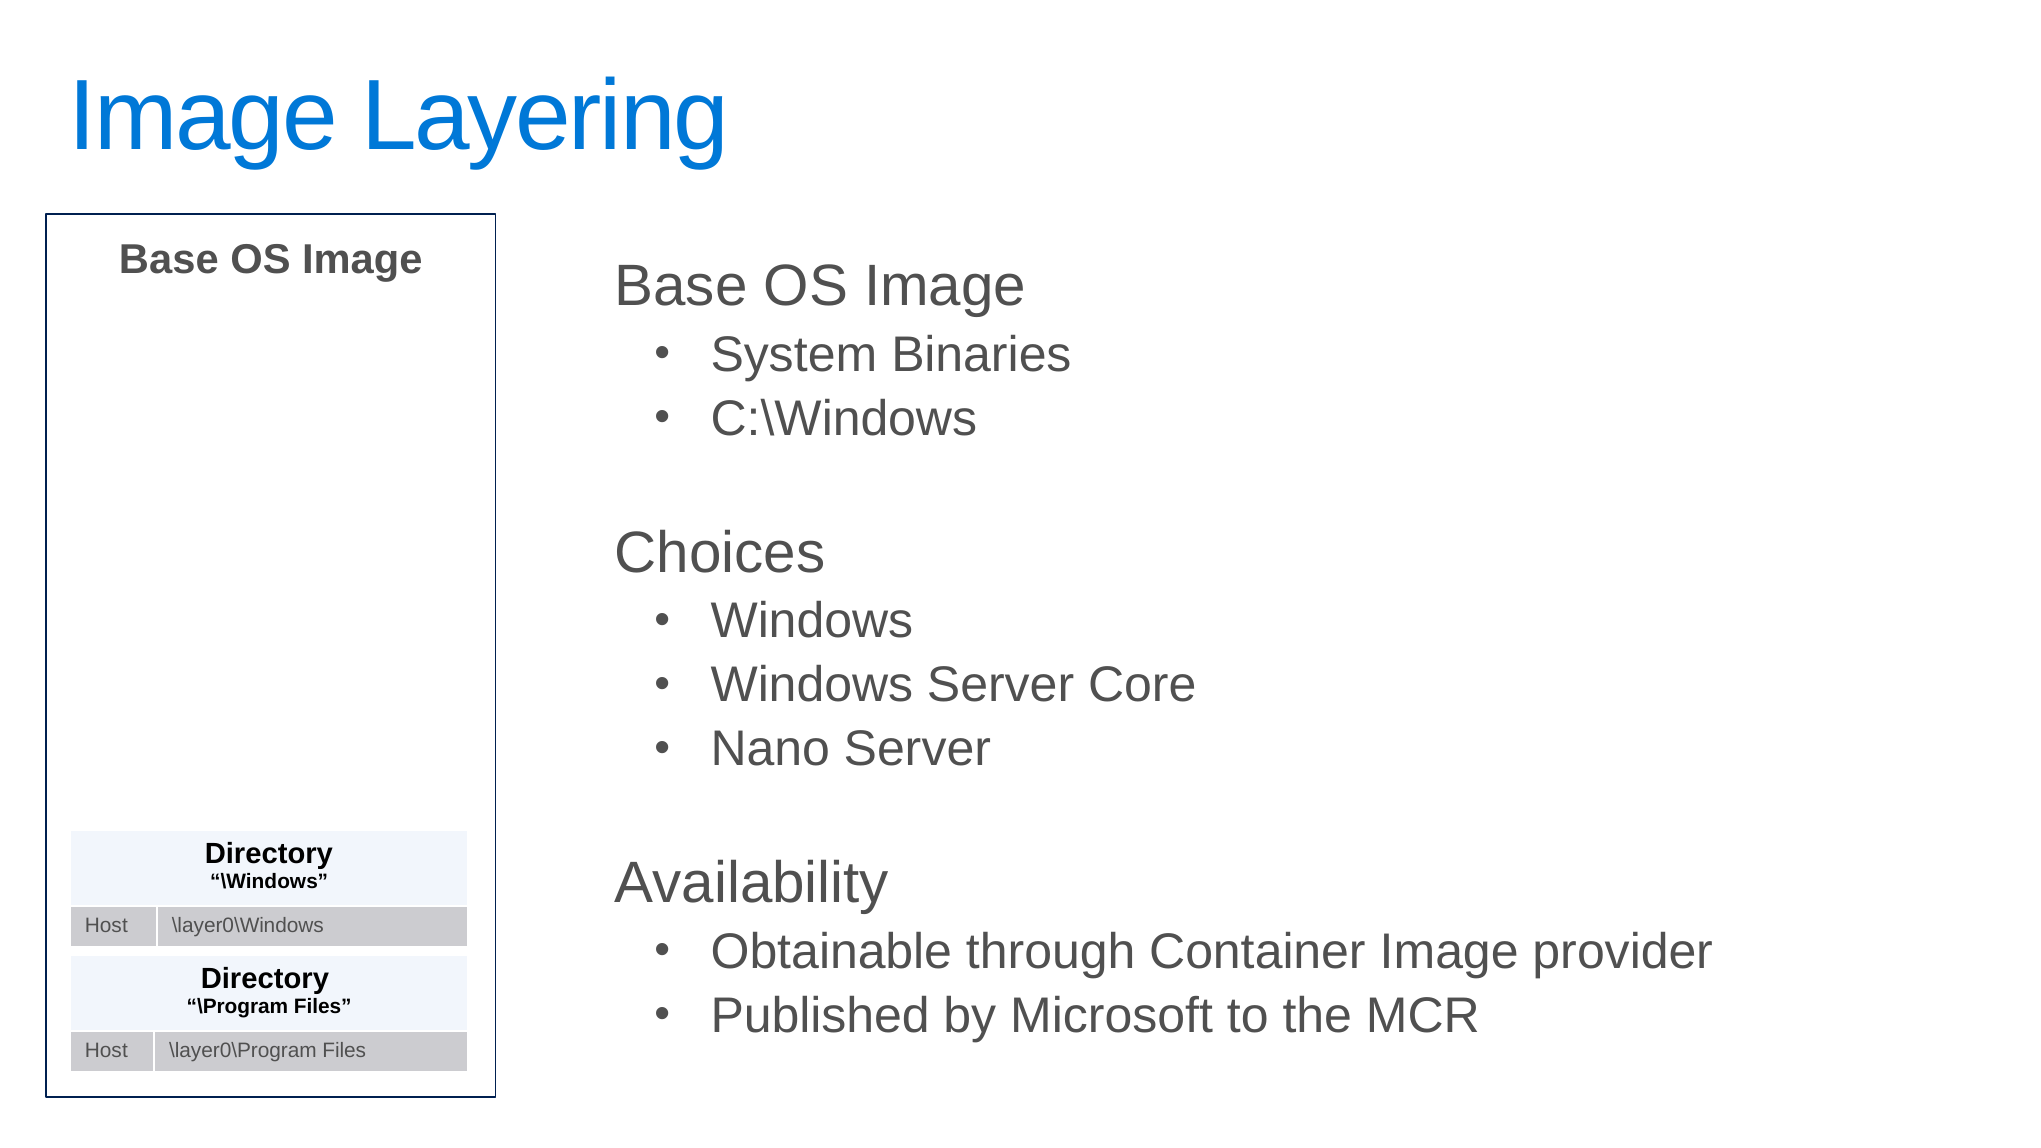

# Image Layering
Base OS Image
Base OS Image
System Binaries
C:\Windows

Choices
Windows
Windows Server Core
Nano Server

Availability
Obtainable through Container Image provider
Published by Microsoft to the MCR
| Directory “\Windows” |  |
| --- | --- |
| Host | \layer0\Windows |
| Directory “\Program Files” |  |
| --- | --- |
| Host | \layer0\Program Files |